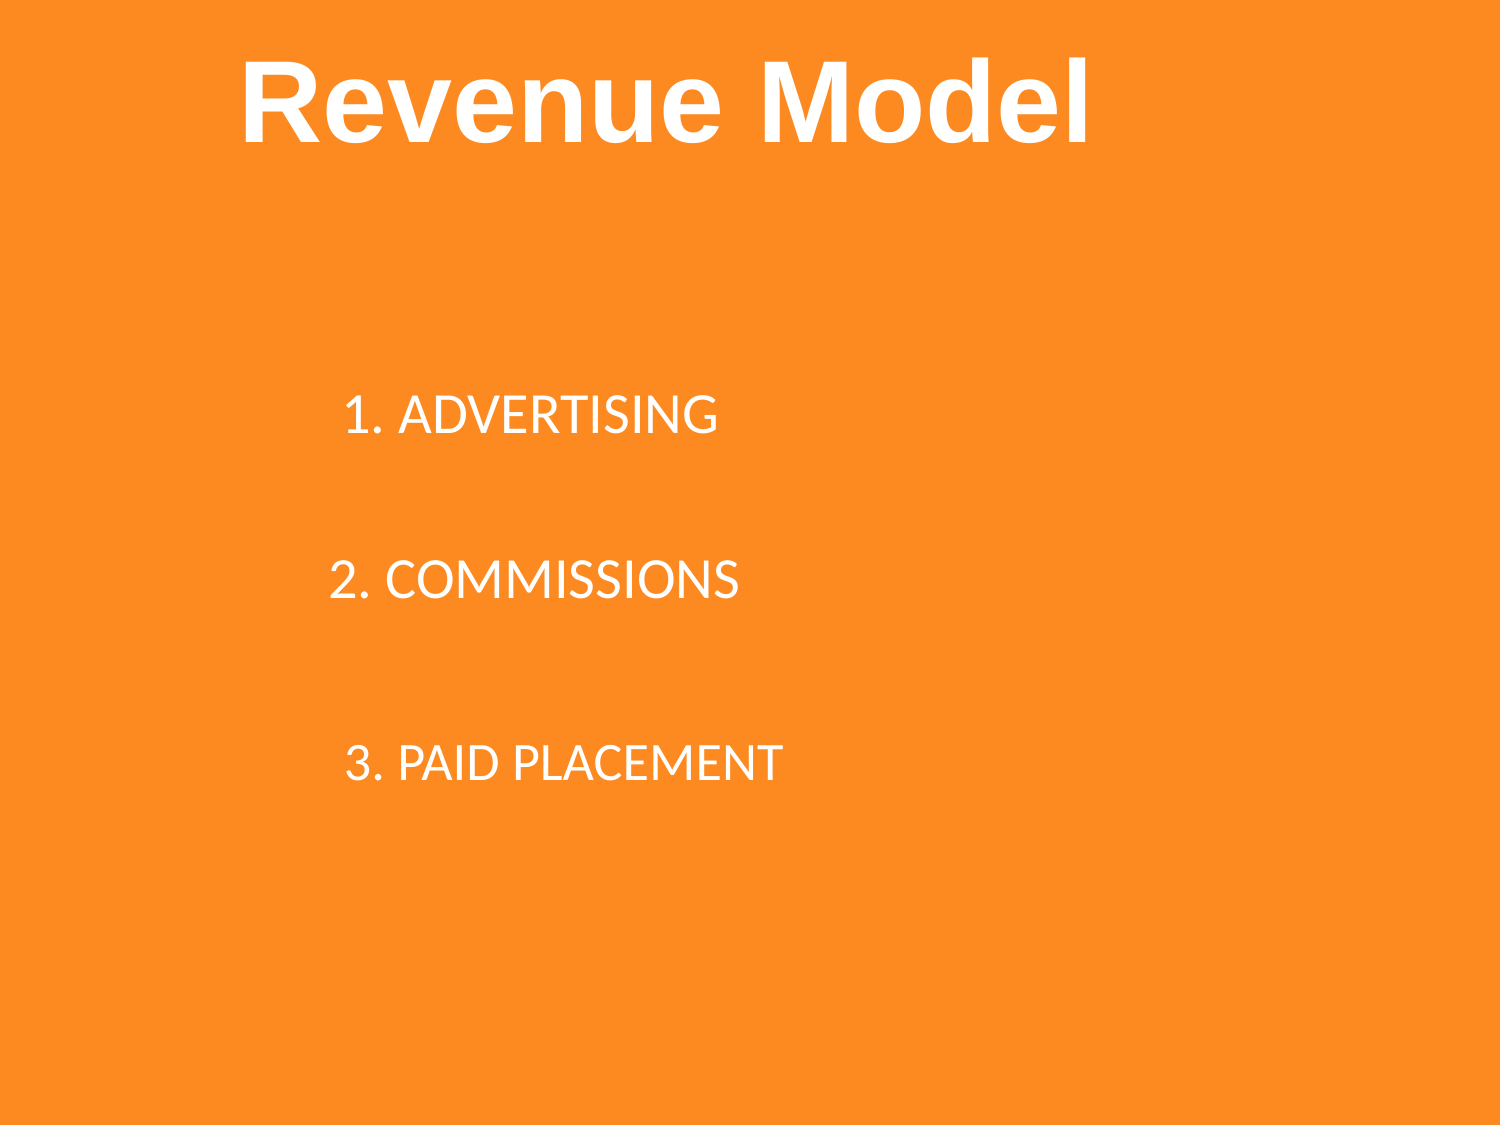

Revenue Model
1. ADVERTISING
2. COMMISSIONS
3. PAID PLACEMENT